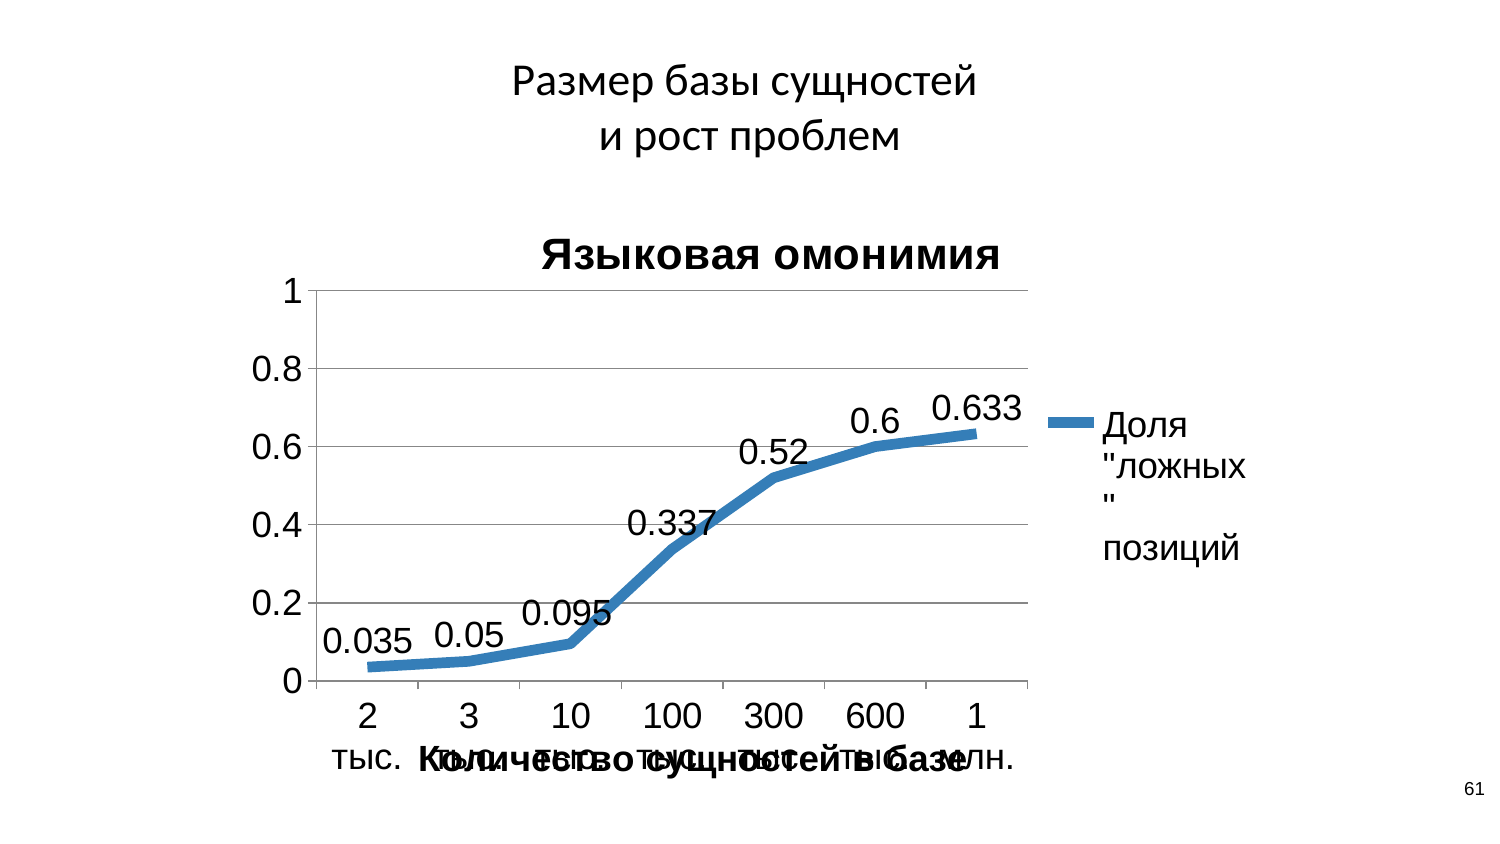

# Размер базы сущностей и рост проблем

### Chart: Языковая омонимия

| Category | Доля "ложных" позиций |
|---|---|
| 2 тыс. | 0.03500000000000003 |
| 3 тыс. | 0.050000000000000044 |
| 10 тыс. | 0.09499999999999997 |
| 100 тыс. | 0.33699999999999997 |
| 300 тыс. | 0.52 |
| 600 тыс. | 0.6 |
| 1 млн. | 0.633 |
61